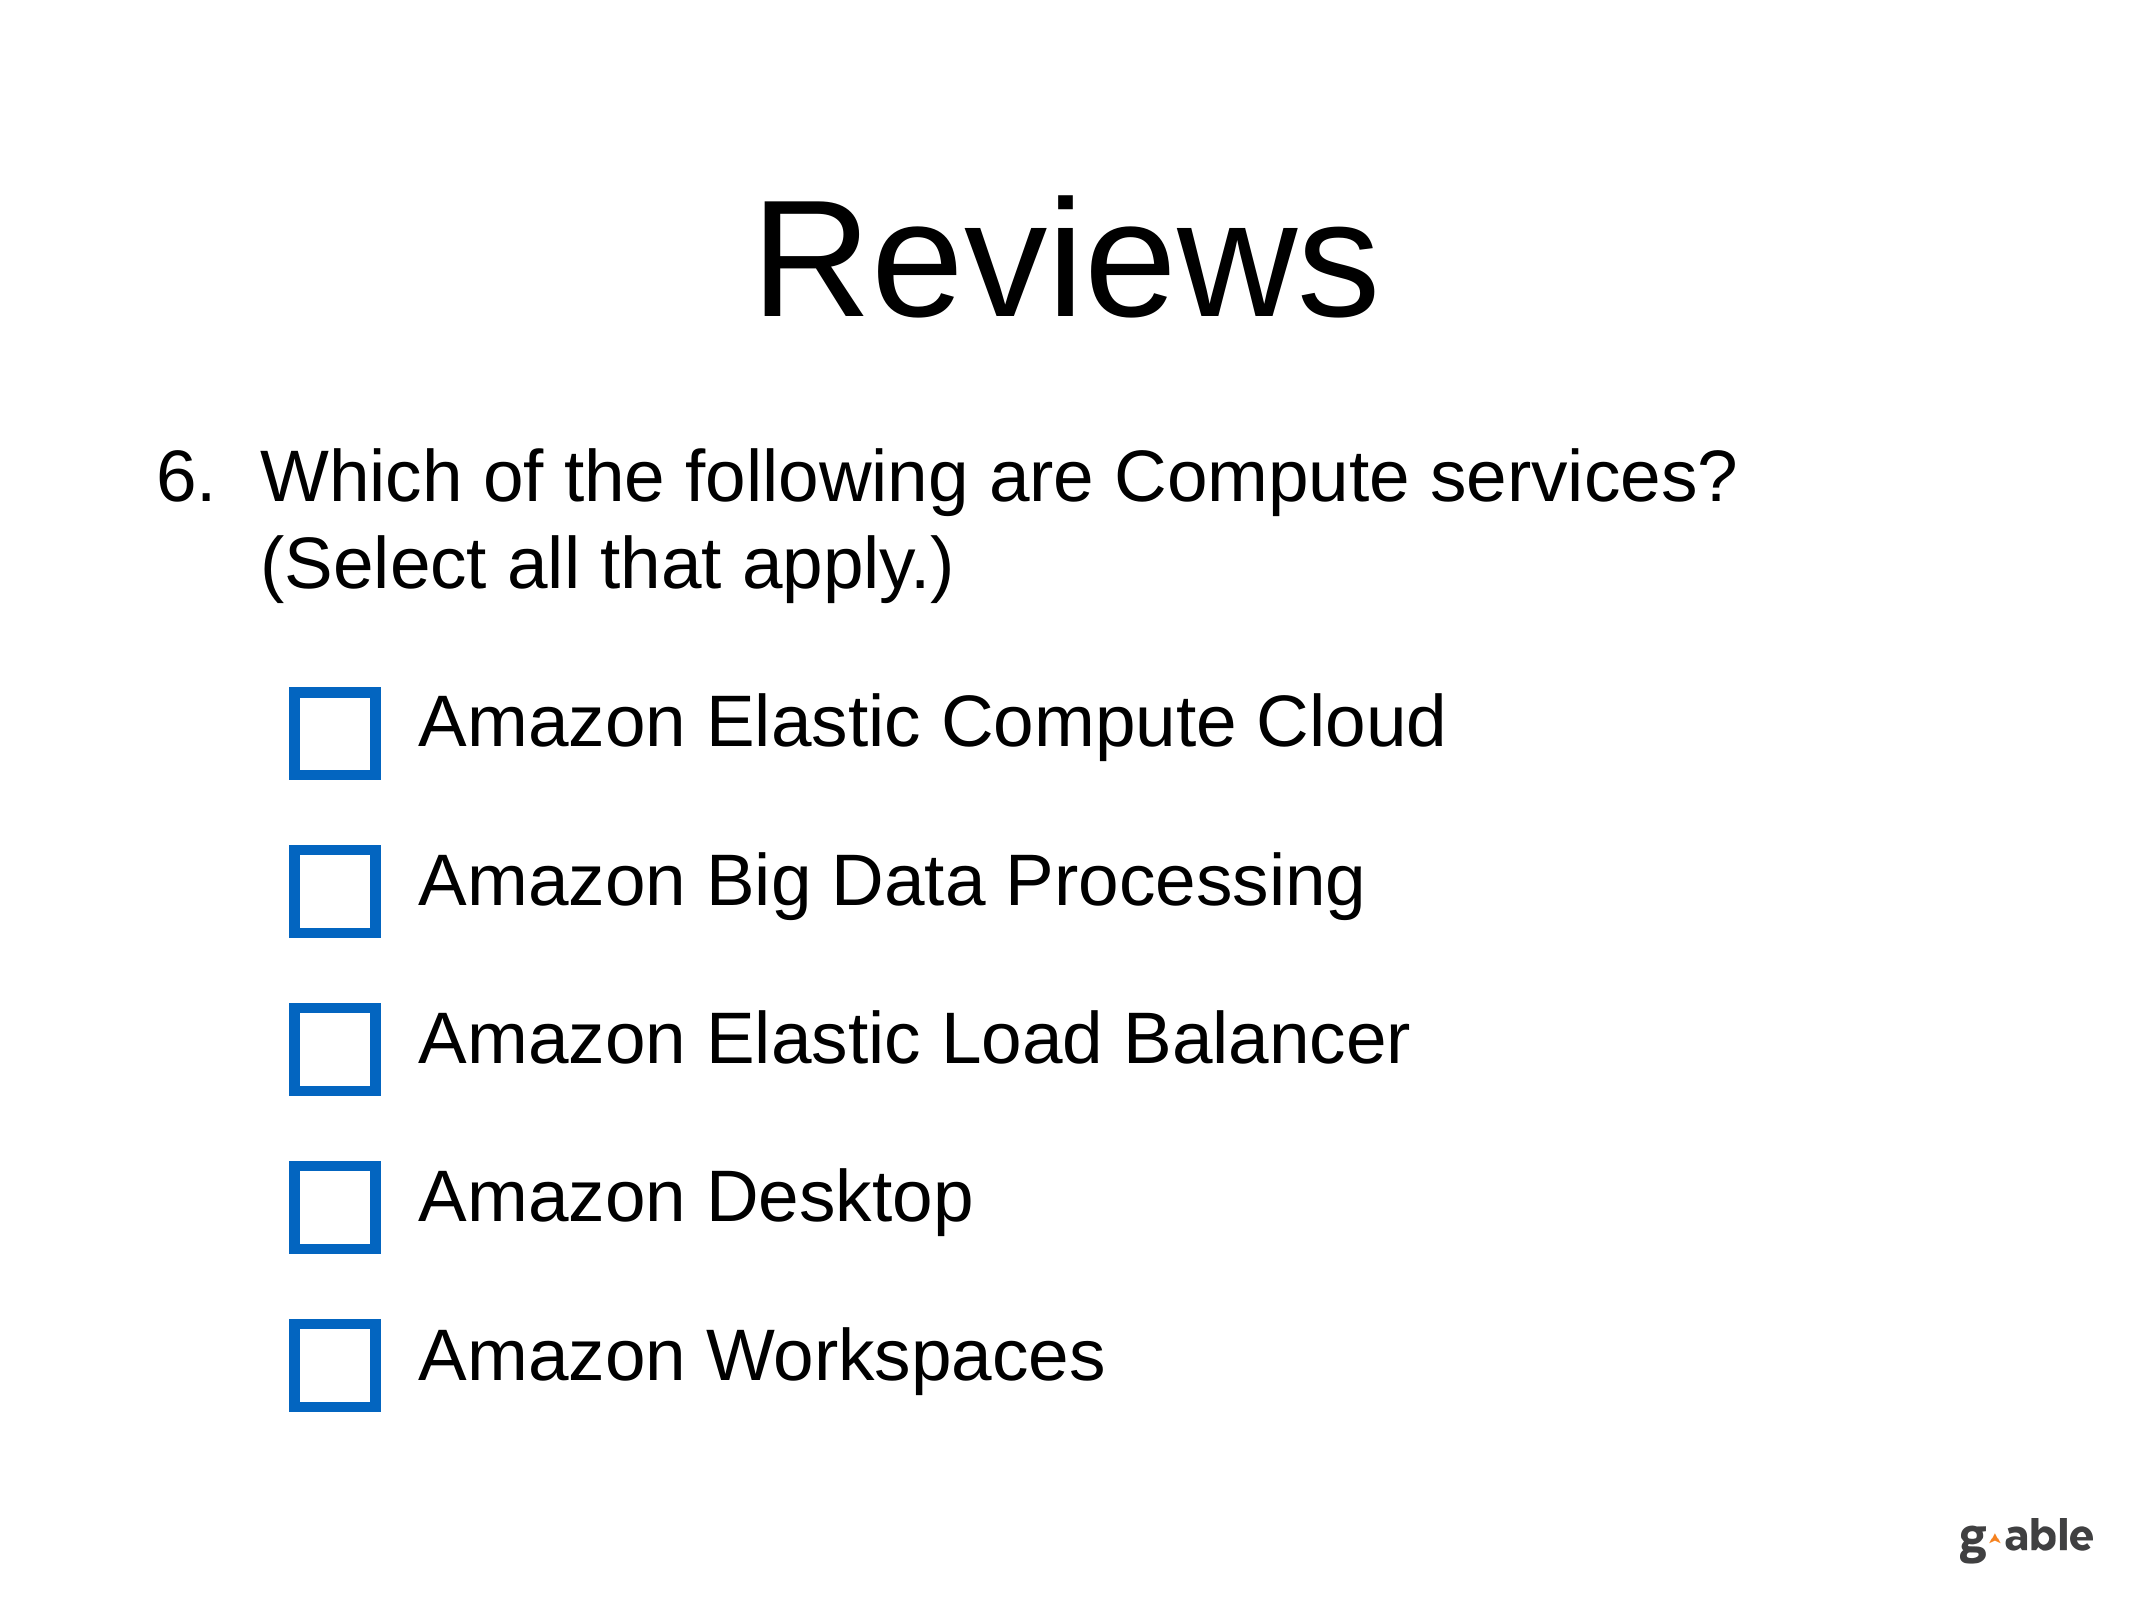

# Reviews
Which of the following are Compute services? (Select all that apply.)
Amazon Elastic Compute Cloud
Amazon Big Data Processing
Amazon Elastic Load Balancer
Amazon Desktop
Amazon Workspaces

24